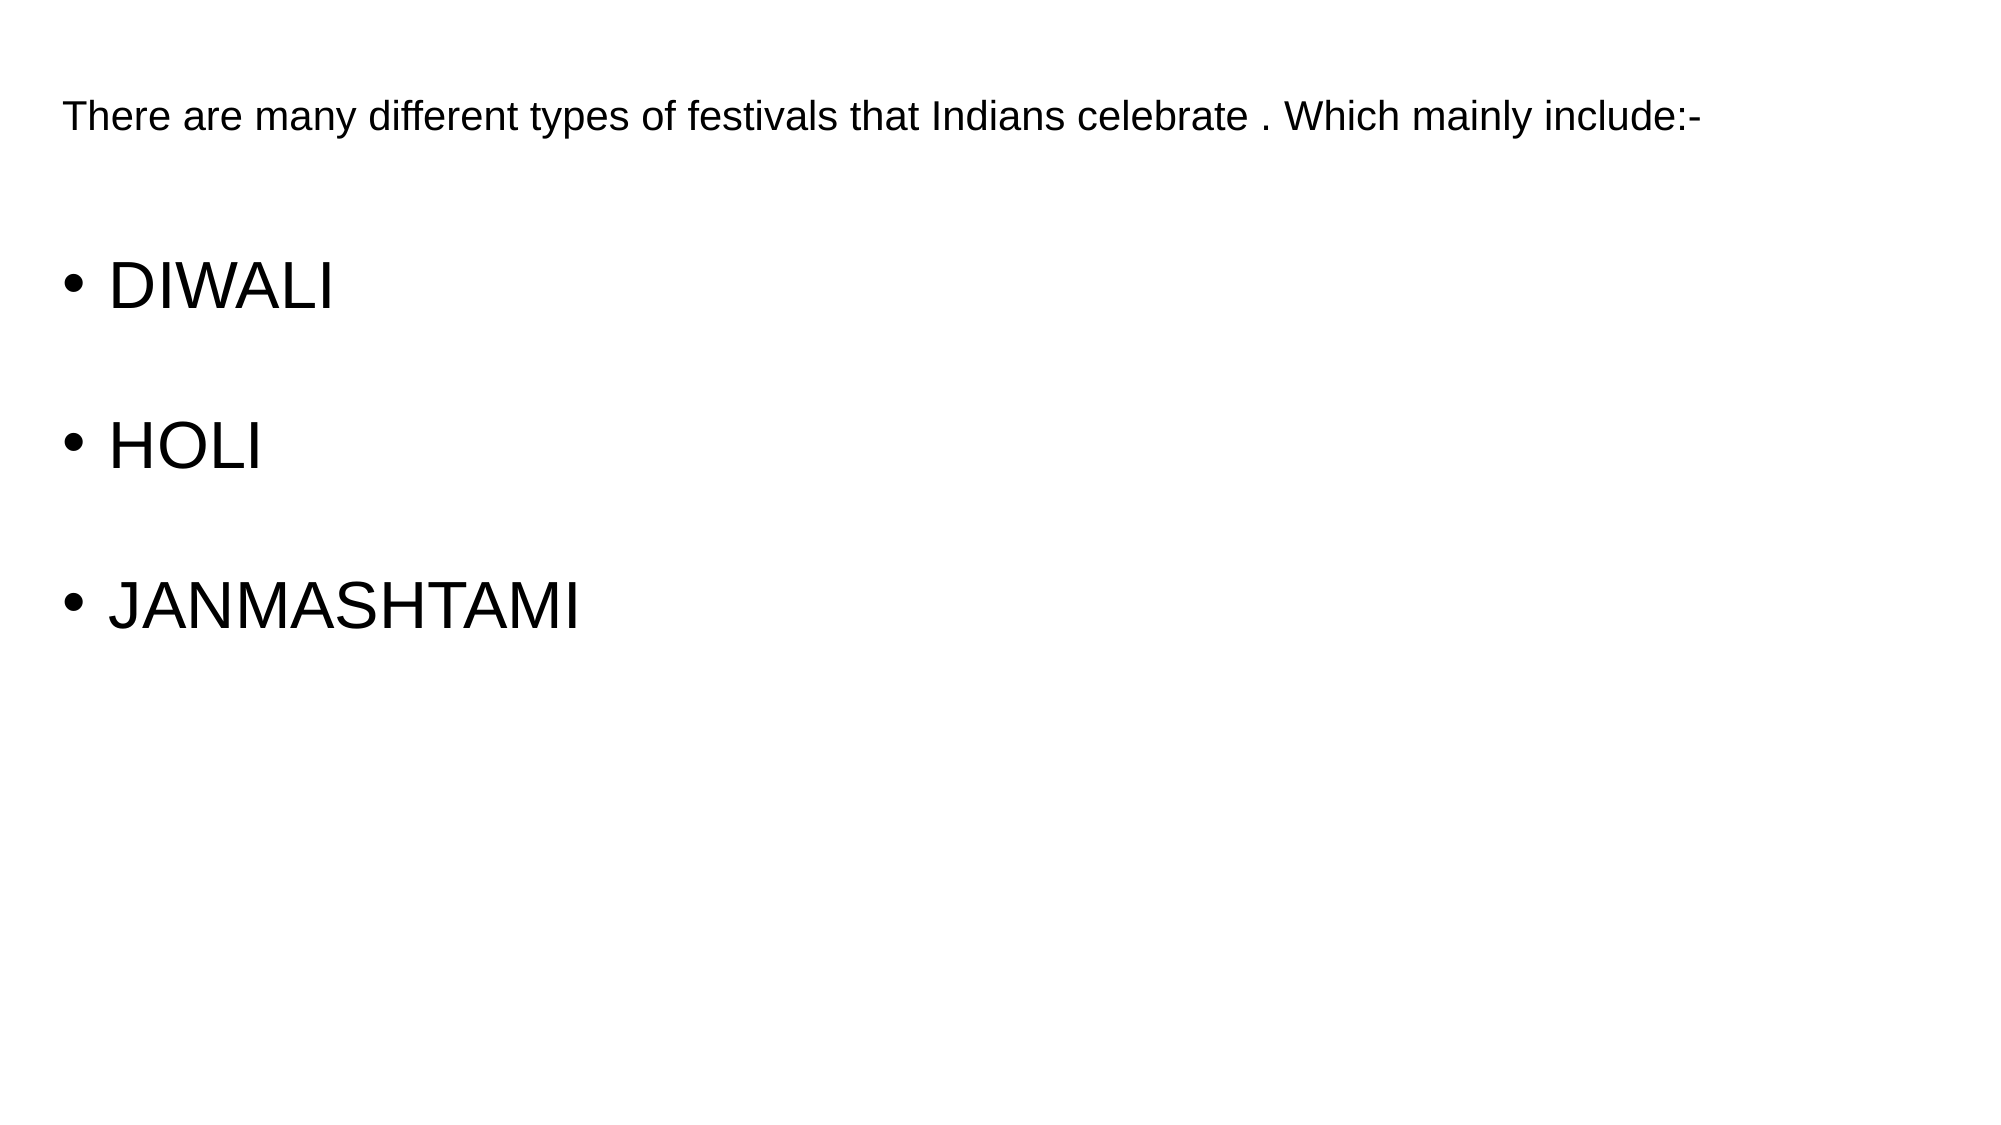

There are many different types of festivals that Indians celebrate . Which mainly include:-
DIWALI

HOLI

JANMASHTAMI